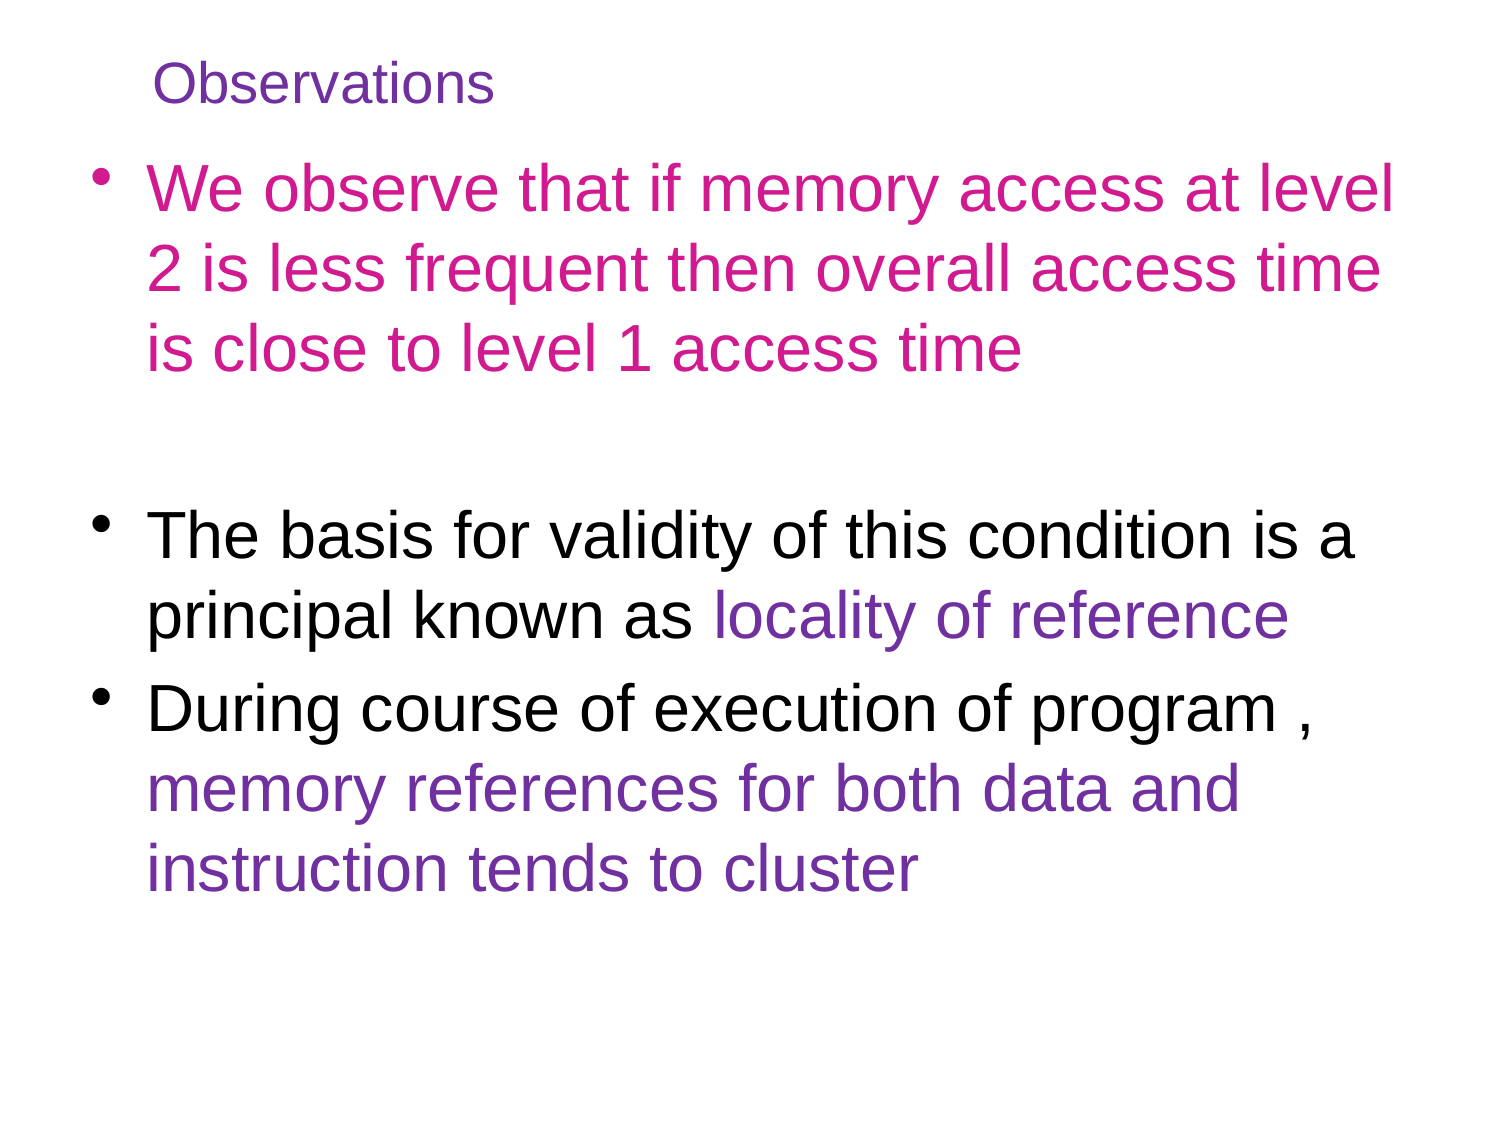

Observations
We observe that if memory access at level 2 is less frequent then overall access time is close to level 1 access time

The basis for validity of this condition is a principal known as locality of reference
During course of execution of program , memory references for both data and instruction tends to cluster